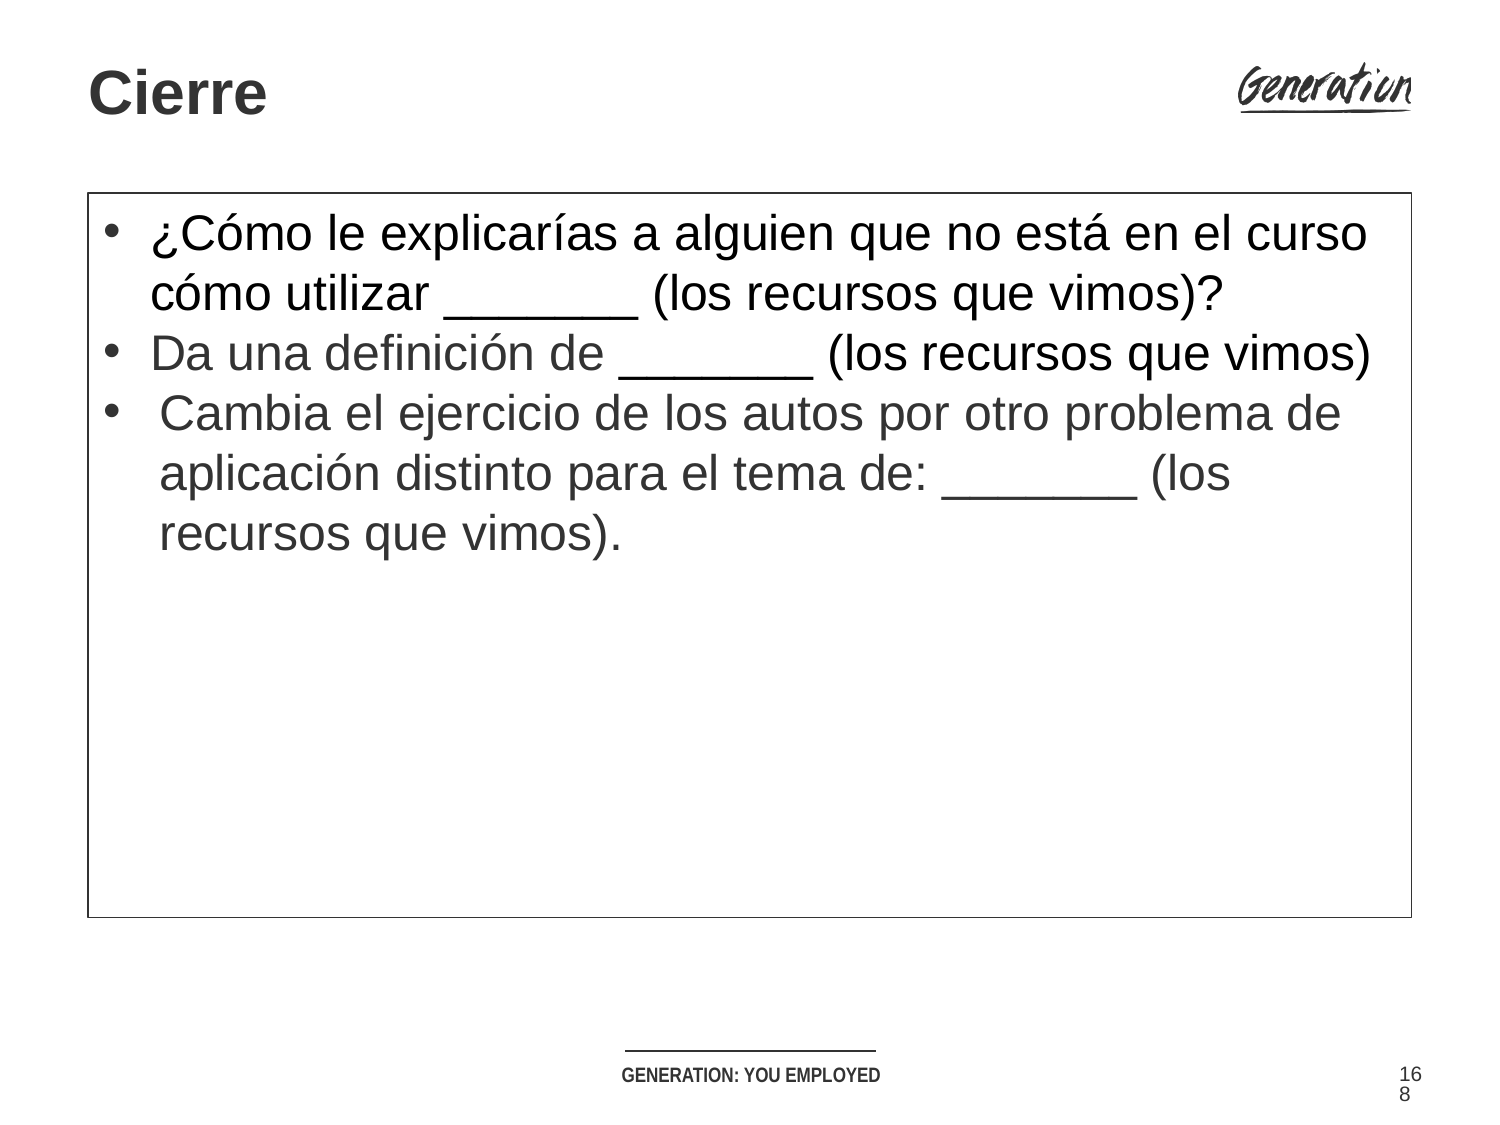

# Cierre
¿Cómo le explicarías a alguien que no está en el curso cómo utilizar _______ (los recursos que vimos)?
Da una definición de _______ (los recursos que vimos)
Cambia el ejercicio de los autos por otro problema de aplicación distinto para el tema de: _______ (los recursos que vimos).